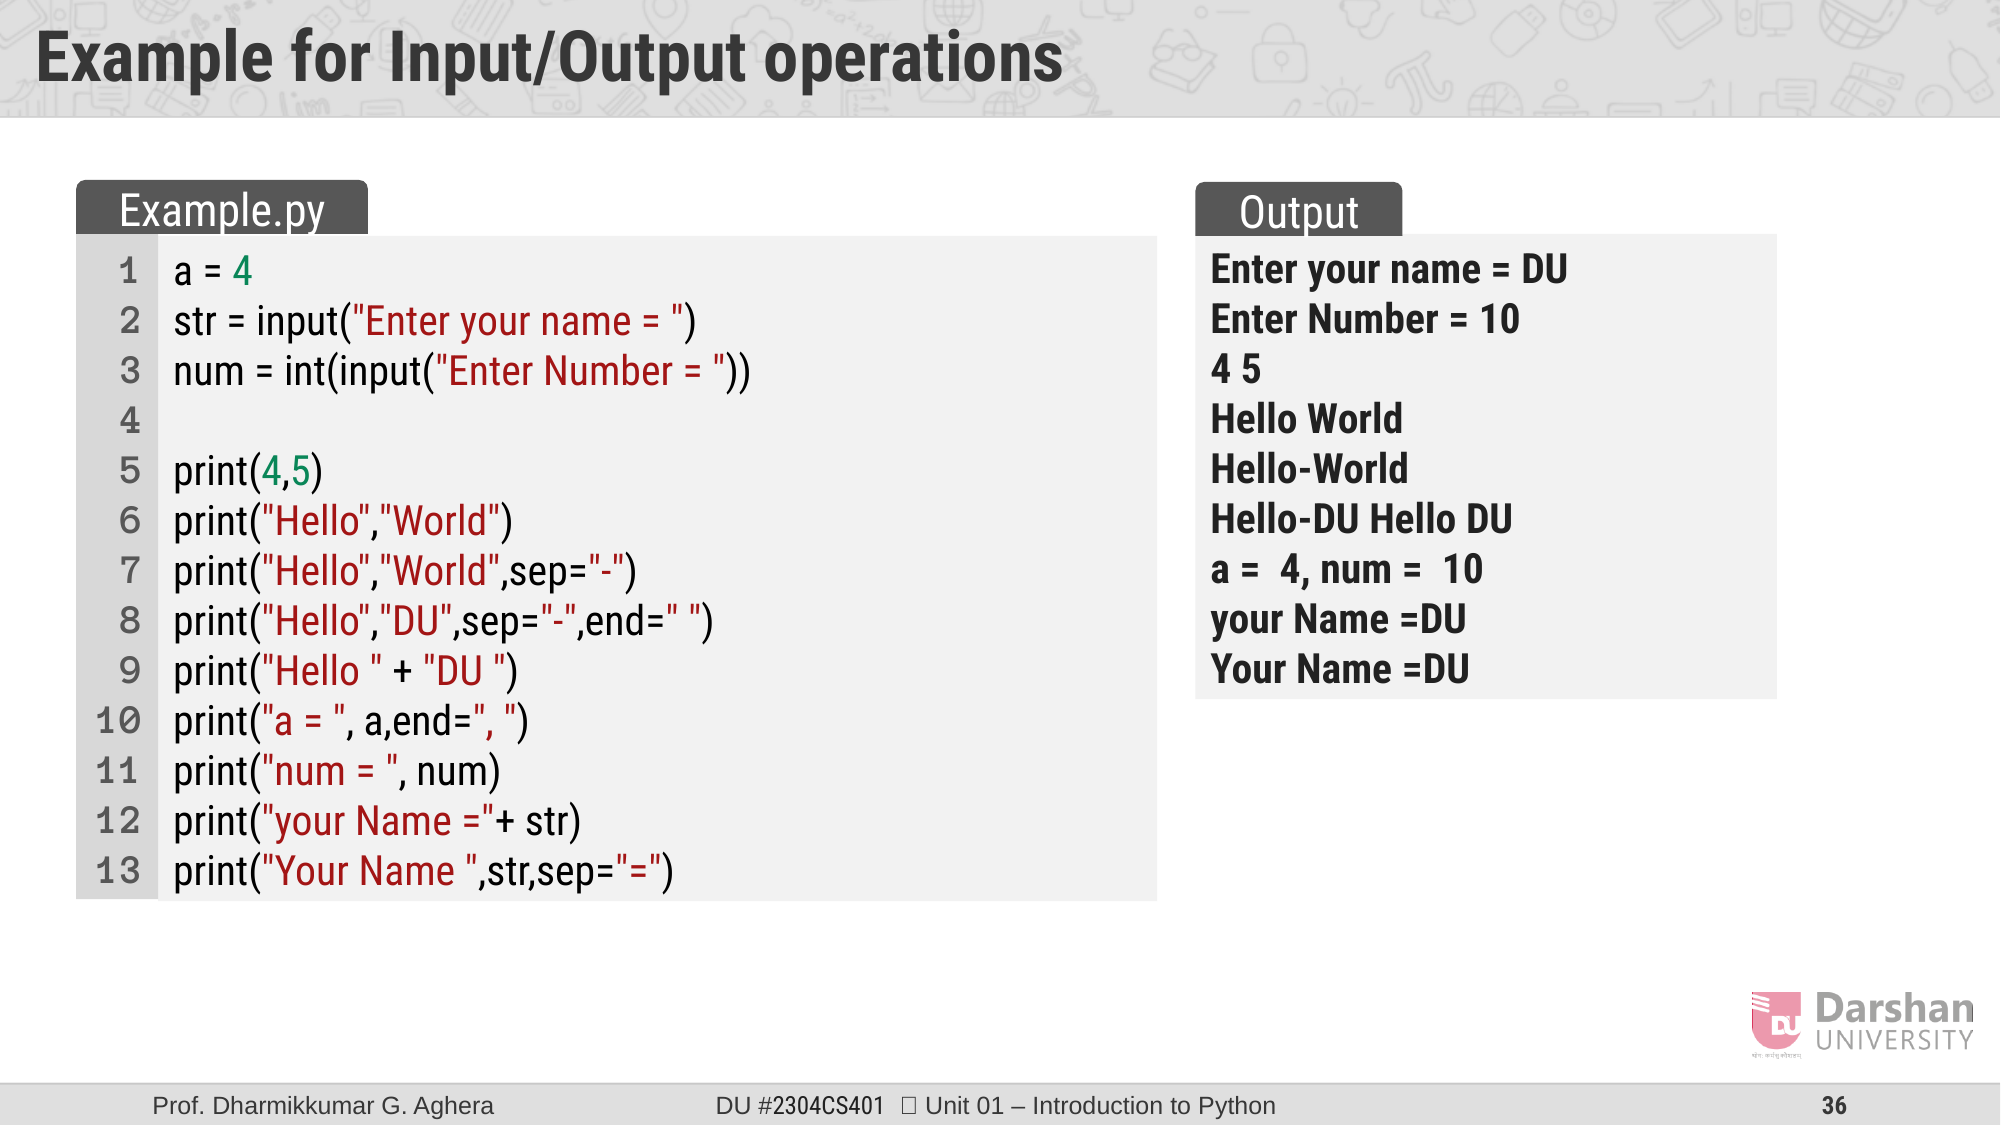

# Example for Input/Output operations

Example.py
Output
1
2
3
4
5
6
7
8
9
10
11
12
13
Enter your name = DU
Enter Number = 10
4 5
Hello World
Hello-World
Hello-DU Hello DU
a =  4, num =  10
your Name =DU
Your Name =DU
a = 4
str = input("Enter your name = ")
num = int(input("Enter Number = "))

print(4,5)
print("Hello","World")
print("Hello","World",sep="-")
print("Hello","DU",sep="-",end=" ")
print("Hello " + "DU ")
print("a = ", a,end=", ")
print("num = ", num)
print("your Name ="+ str)
print("Your Name ",str,sep="=")